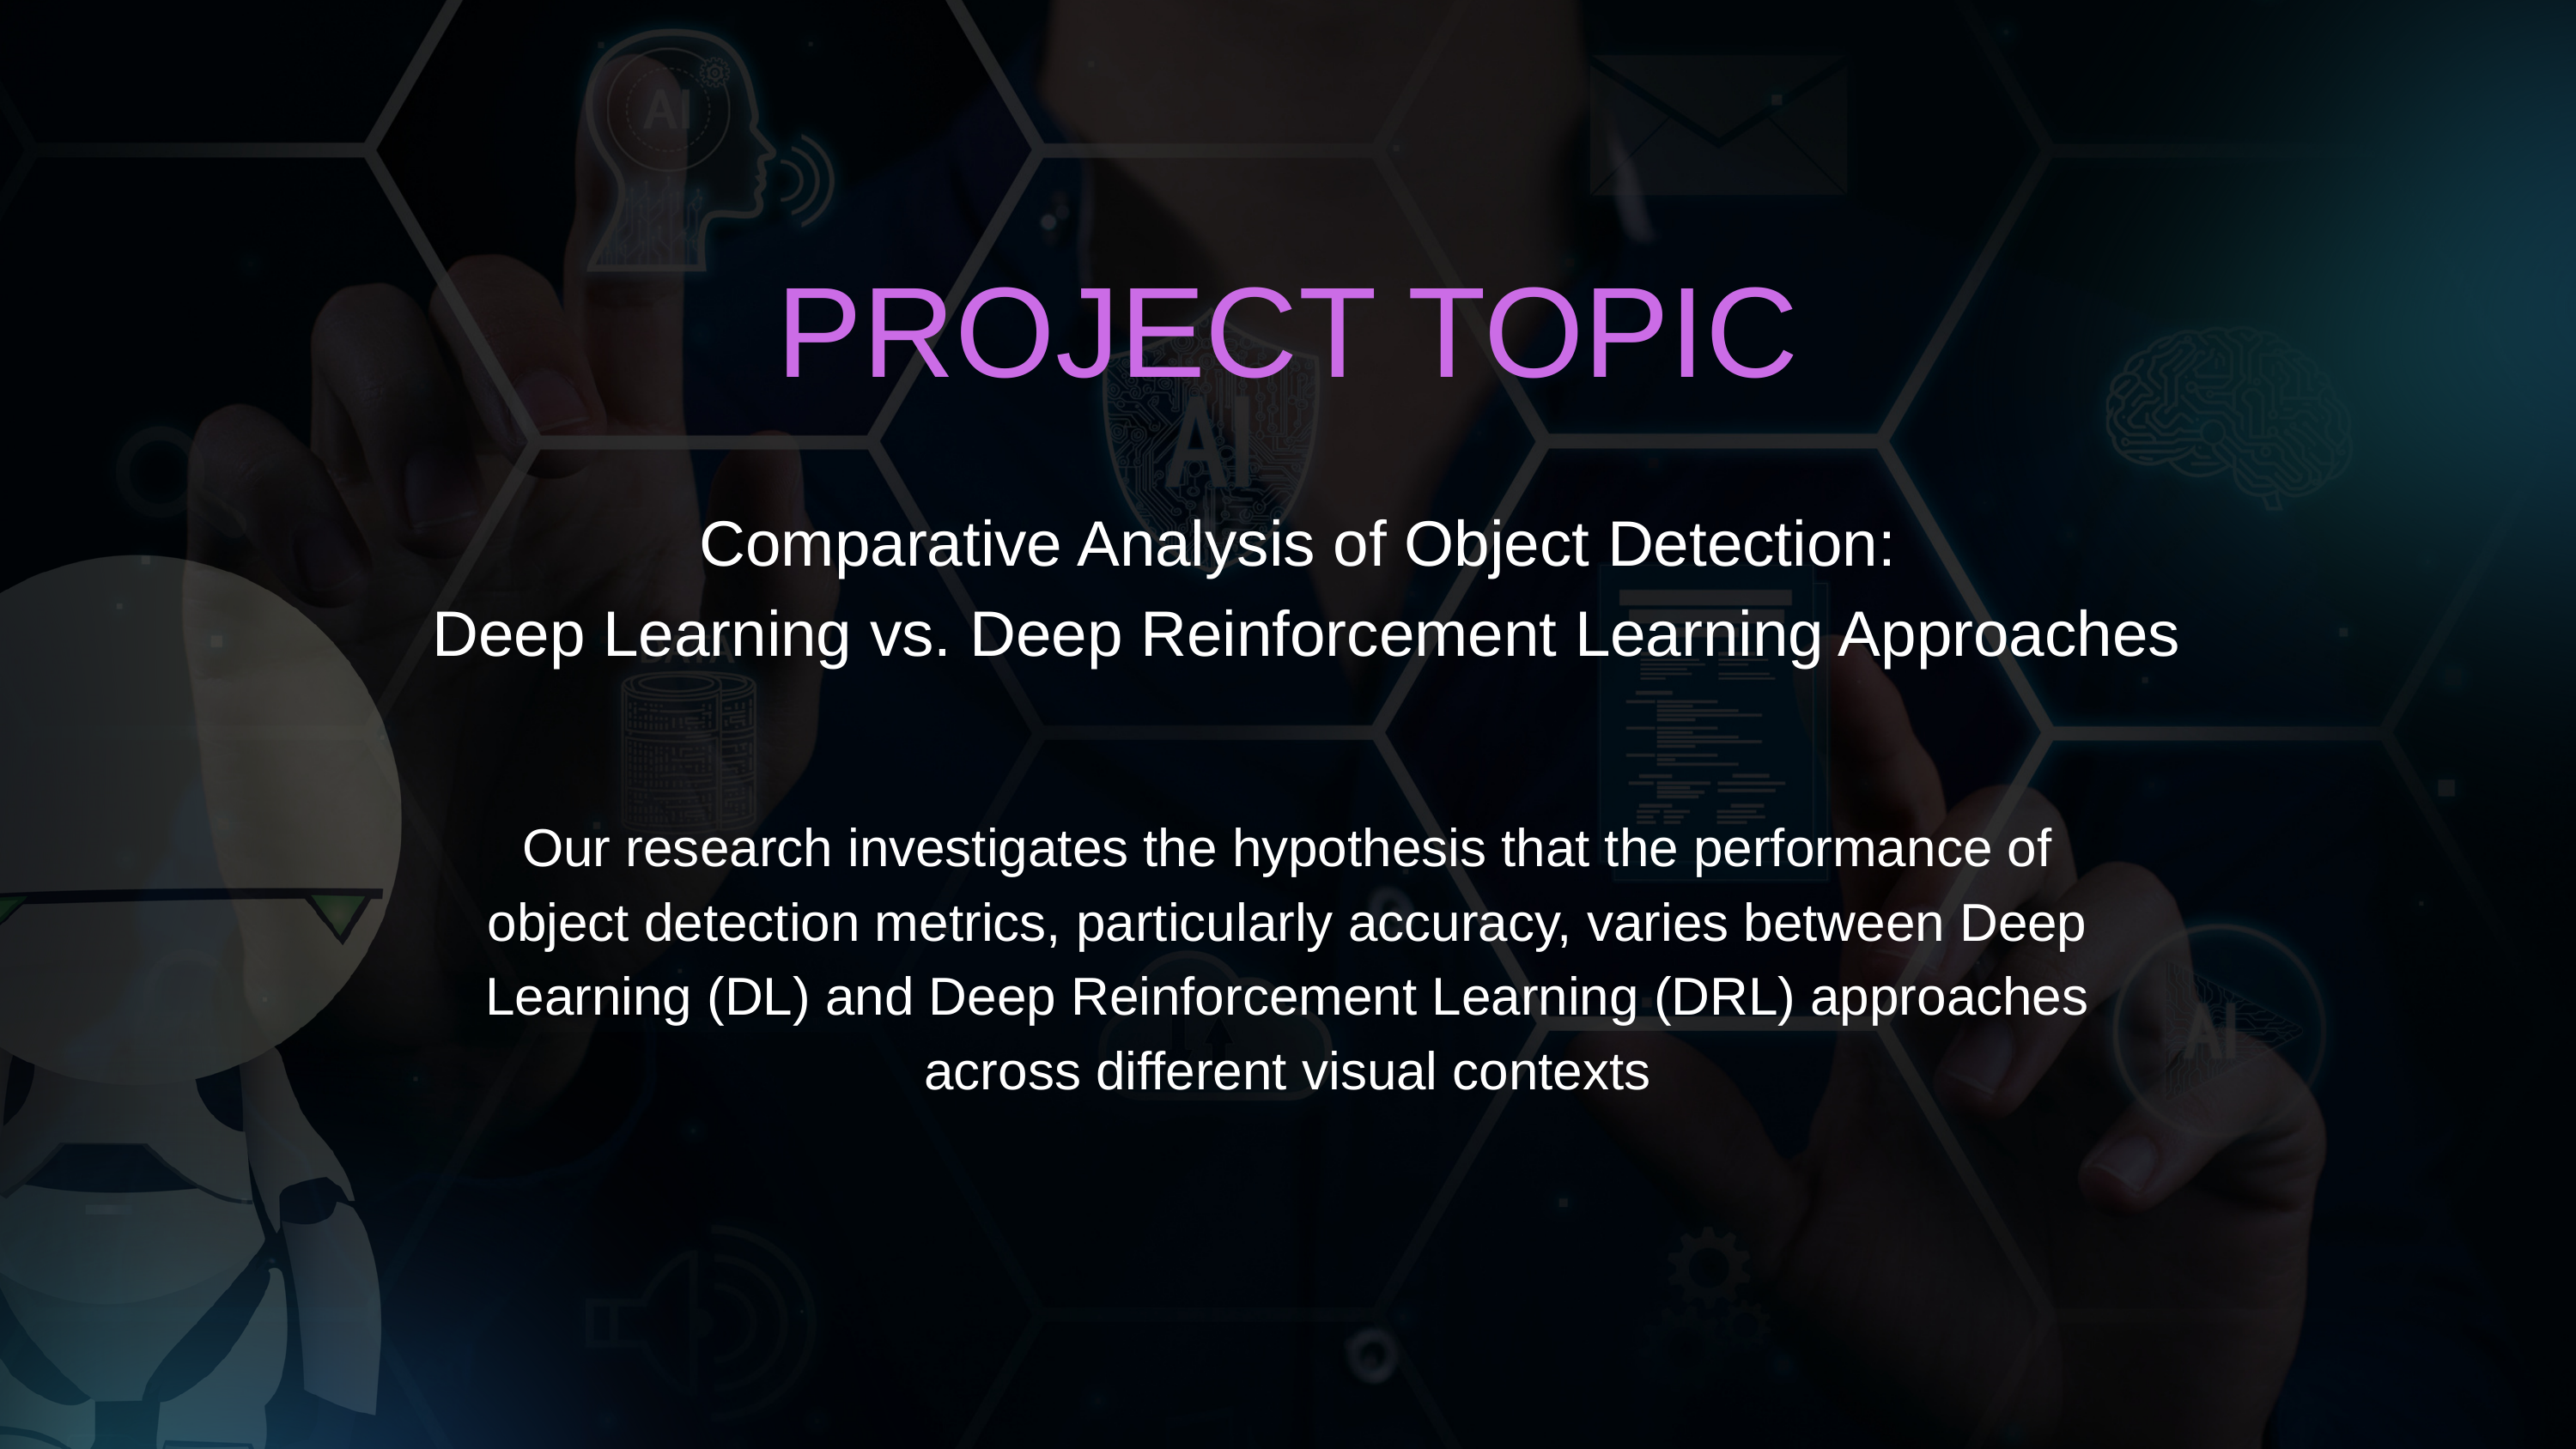

PROJECT TOPIC
Comparative Analysis of Object Detection:
Deep Learning vs. Deep Reinforcement Learning Approaches

Our research investigates the hypothesis that the performance of object detection metrics, particularly accuracy, varies between Deep Learning (DL) and Deep Reinforcement Learning (DRL) approaches across different visual contexts